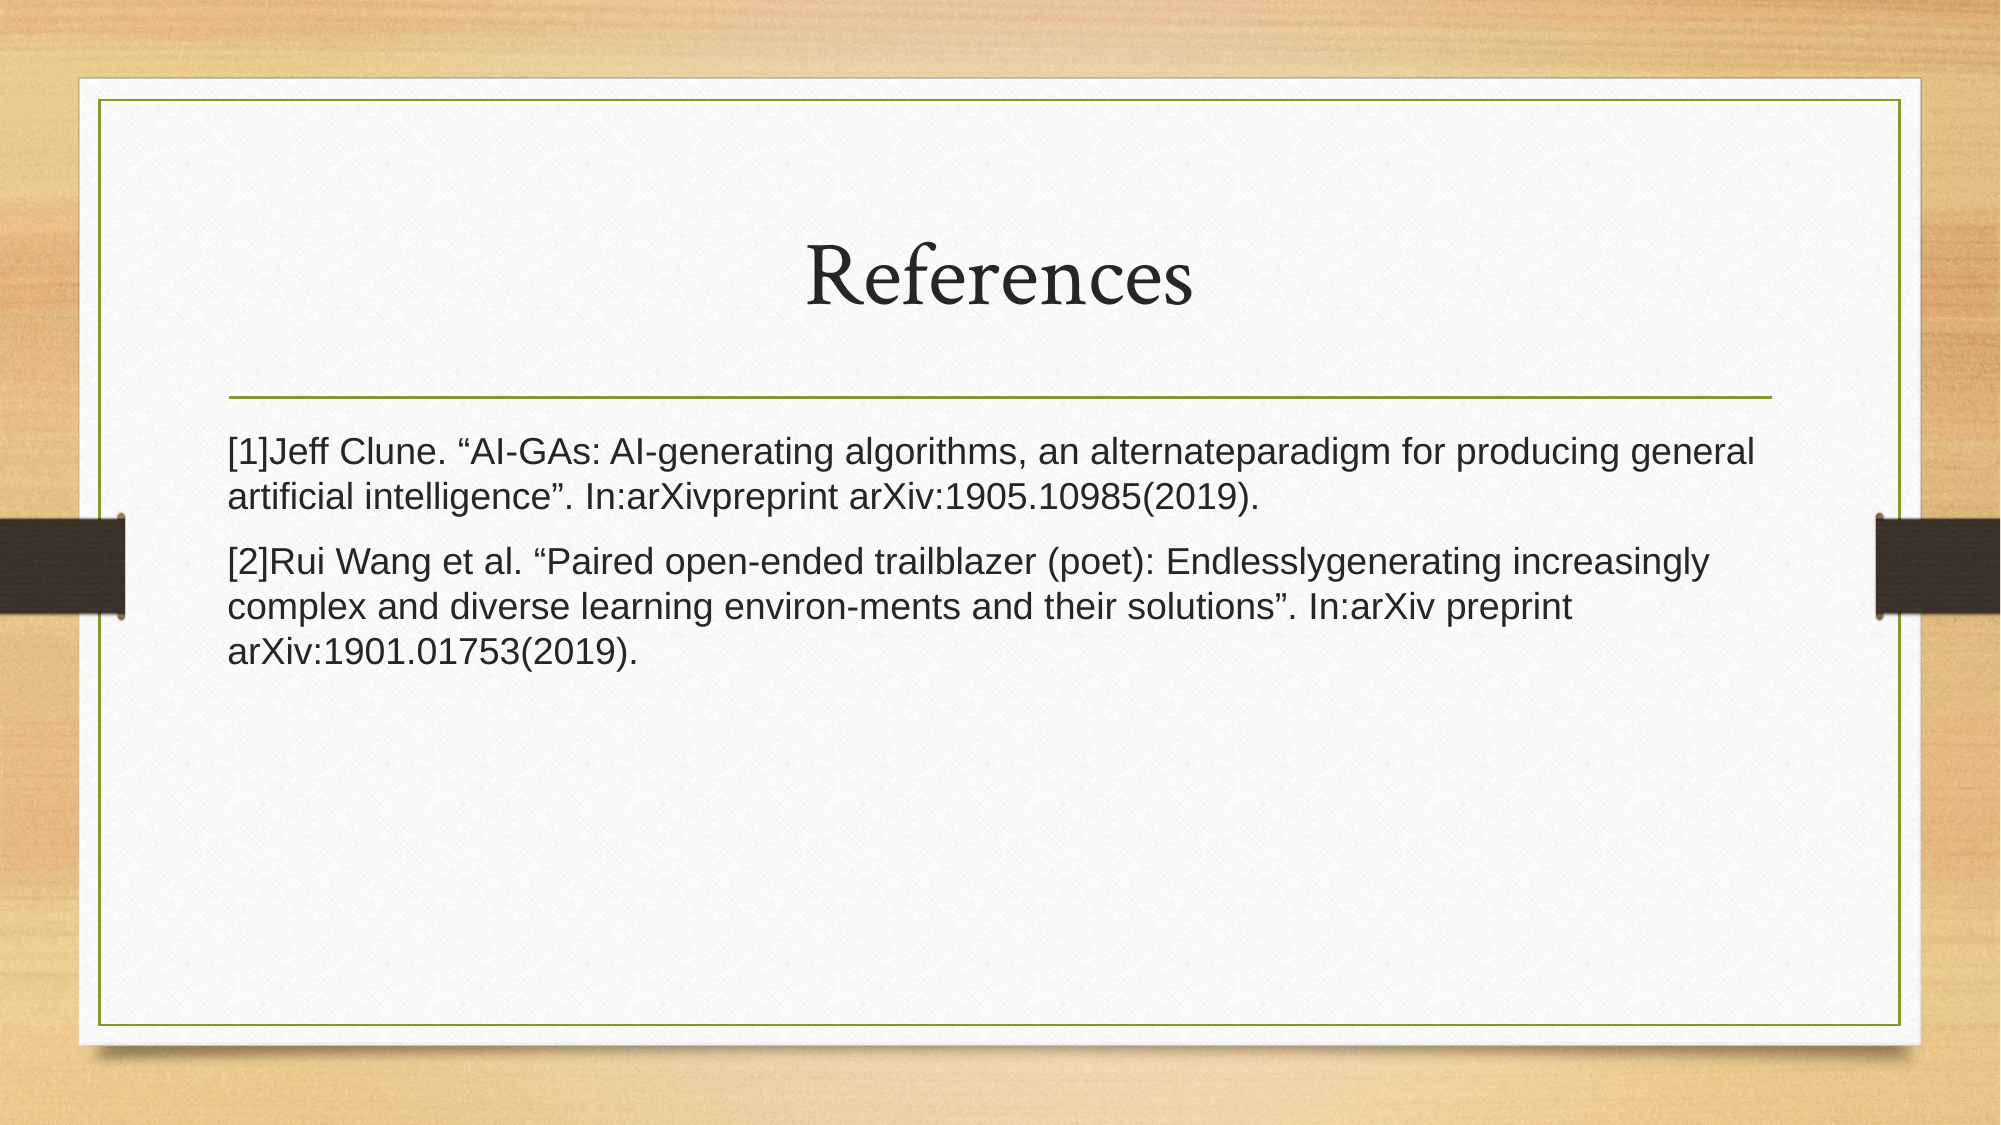

# References
[1]Jeff Clune. “AI-GAs: AI-generating algorithms, an alternateparadigm for producing general artificial intelligence”. In:arXivpreprint arXiv:1905.10985(2019).
[2]Rui Wang et al. “Paired open-ended trailblazer (poet): Endlesslygenerating increasingly complex and diverse learning environ-ments and their solutions”. In:arXiv preprint arXiv:1901.01753(2019).